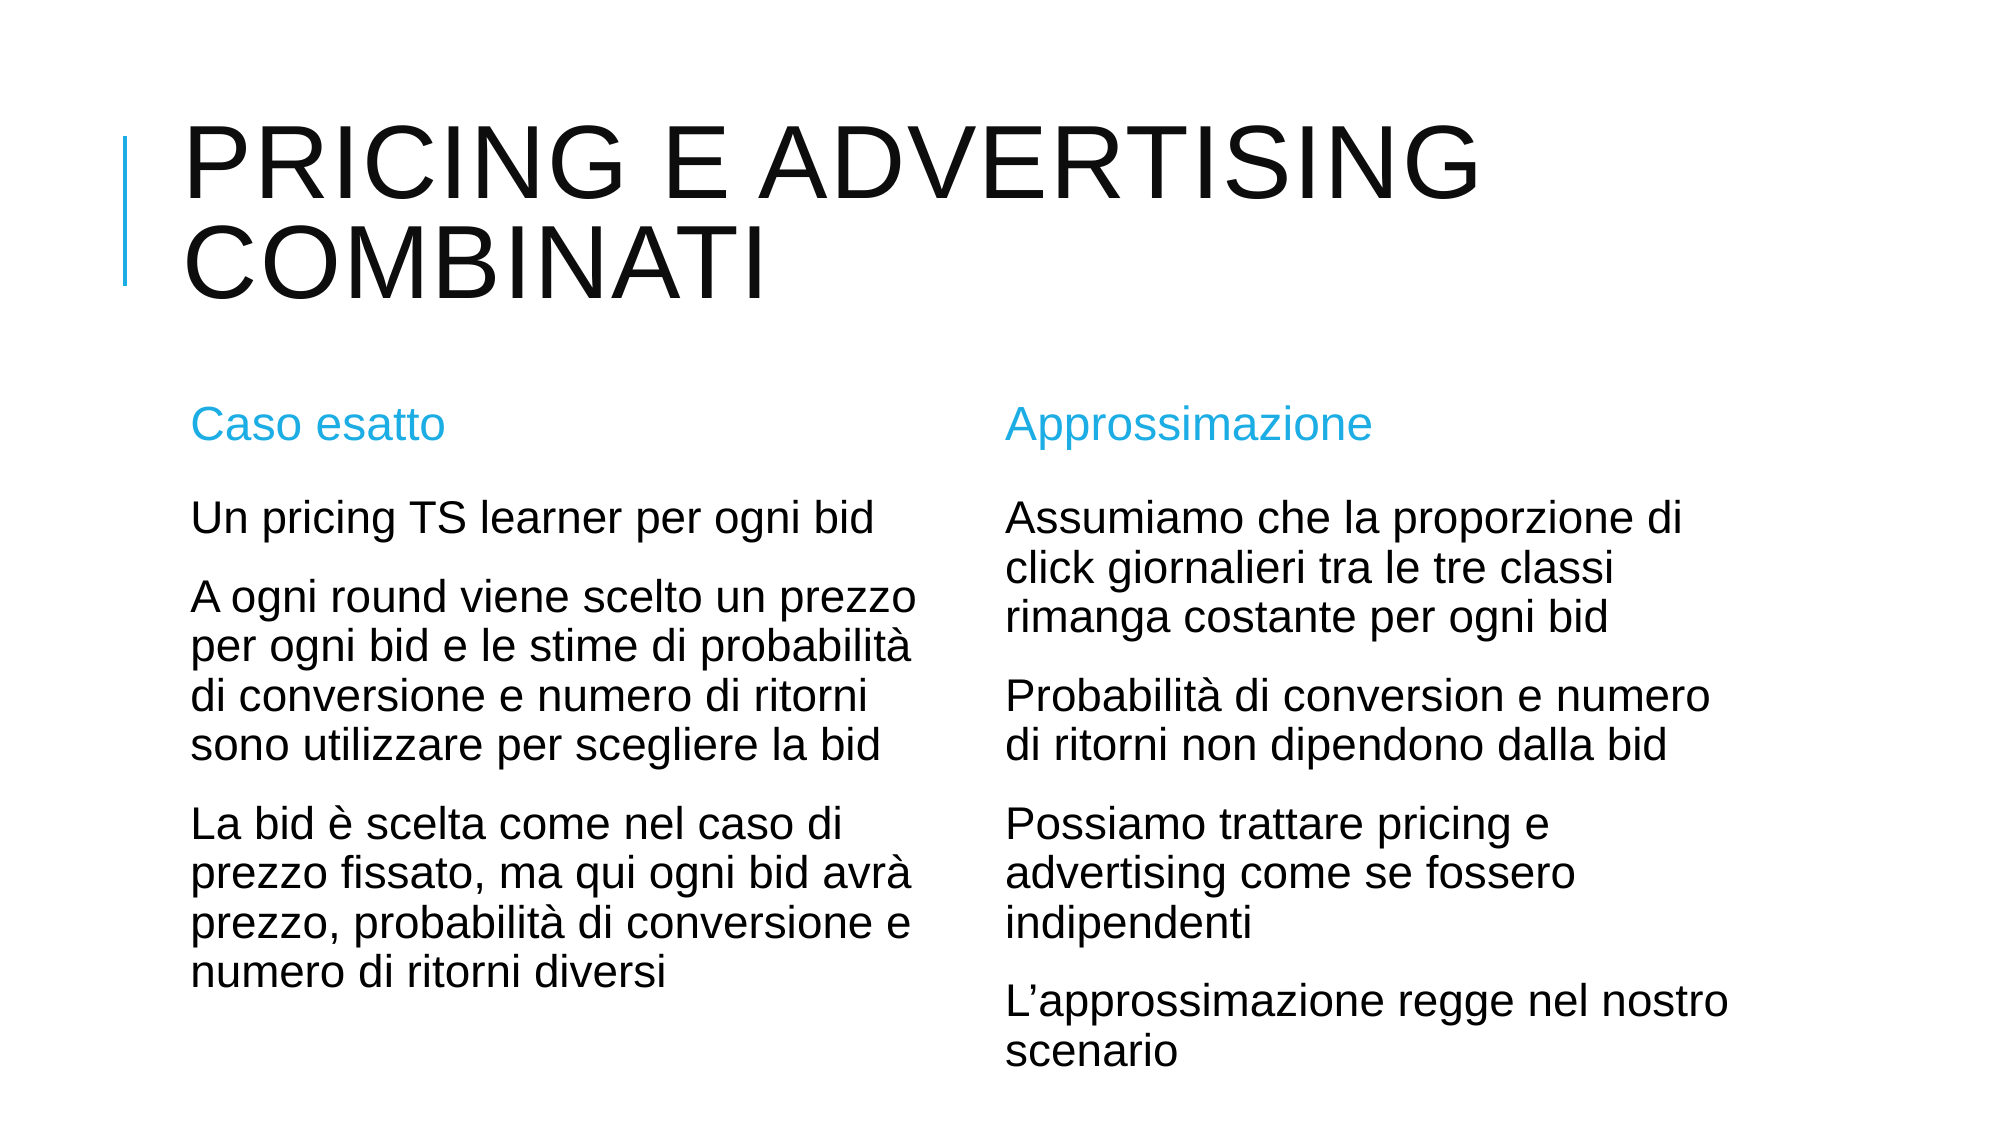

# pricing e advertising combinati
Caso esatto
Approssimazione
Un pricing TS learner per ogni bid
A ogni round viene scelto un prezzo per ogni bid e le stime di probabilità di conversione e numero di ritorni sono utilizzare per scegliere la bid
La bid è scelta come nel caso di prezzo fissato, ma qui ogni bid avrà prezzo, probabilità di conversione e numero di ritorni diversi
Assumiamo che la proporzione di click giornalieri tra le tre classi rimanga costante per ogni bid
Probabilità di conversion e numero di ritorni non dipendono dalla bid
Possiamo trattare pricing e advertising come se fossero indipendenti
L’approssimazione regge nel nostro scenario